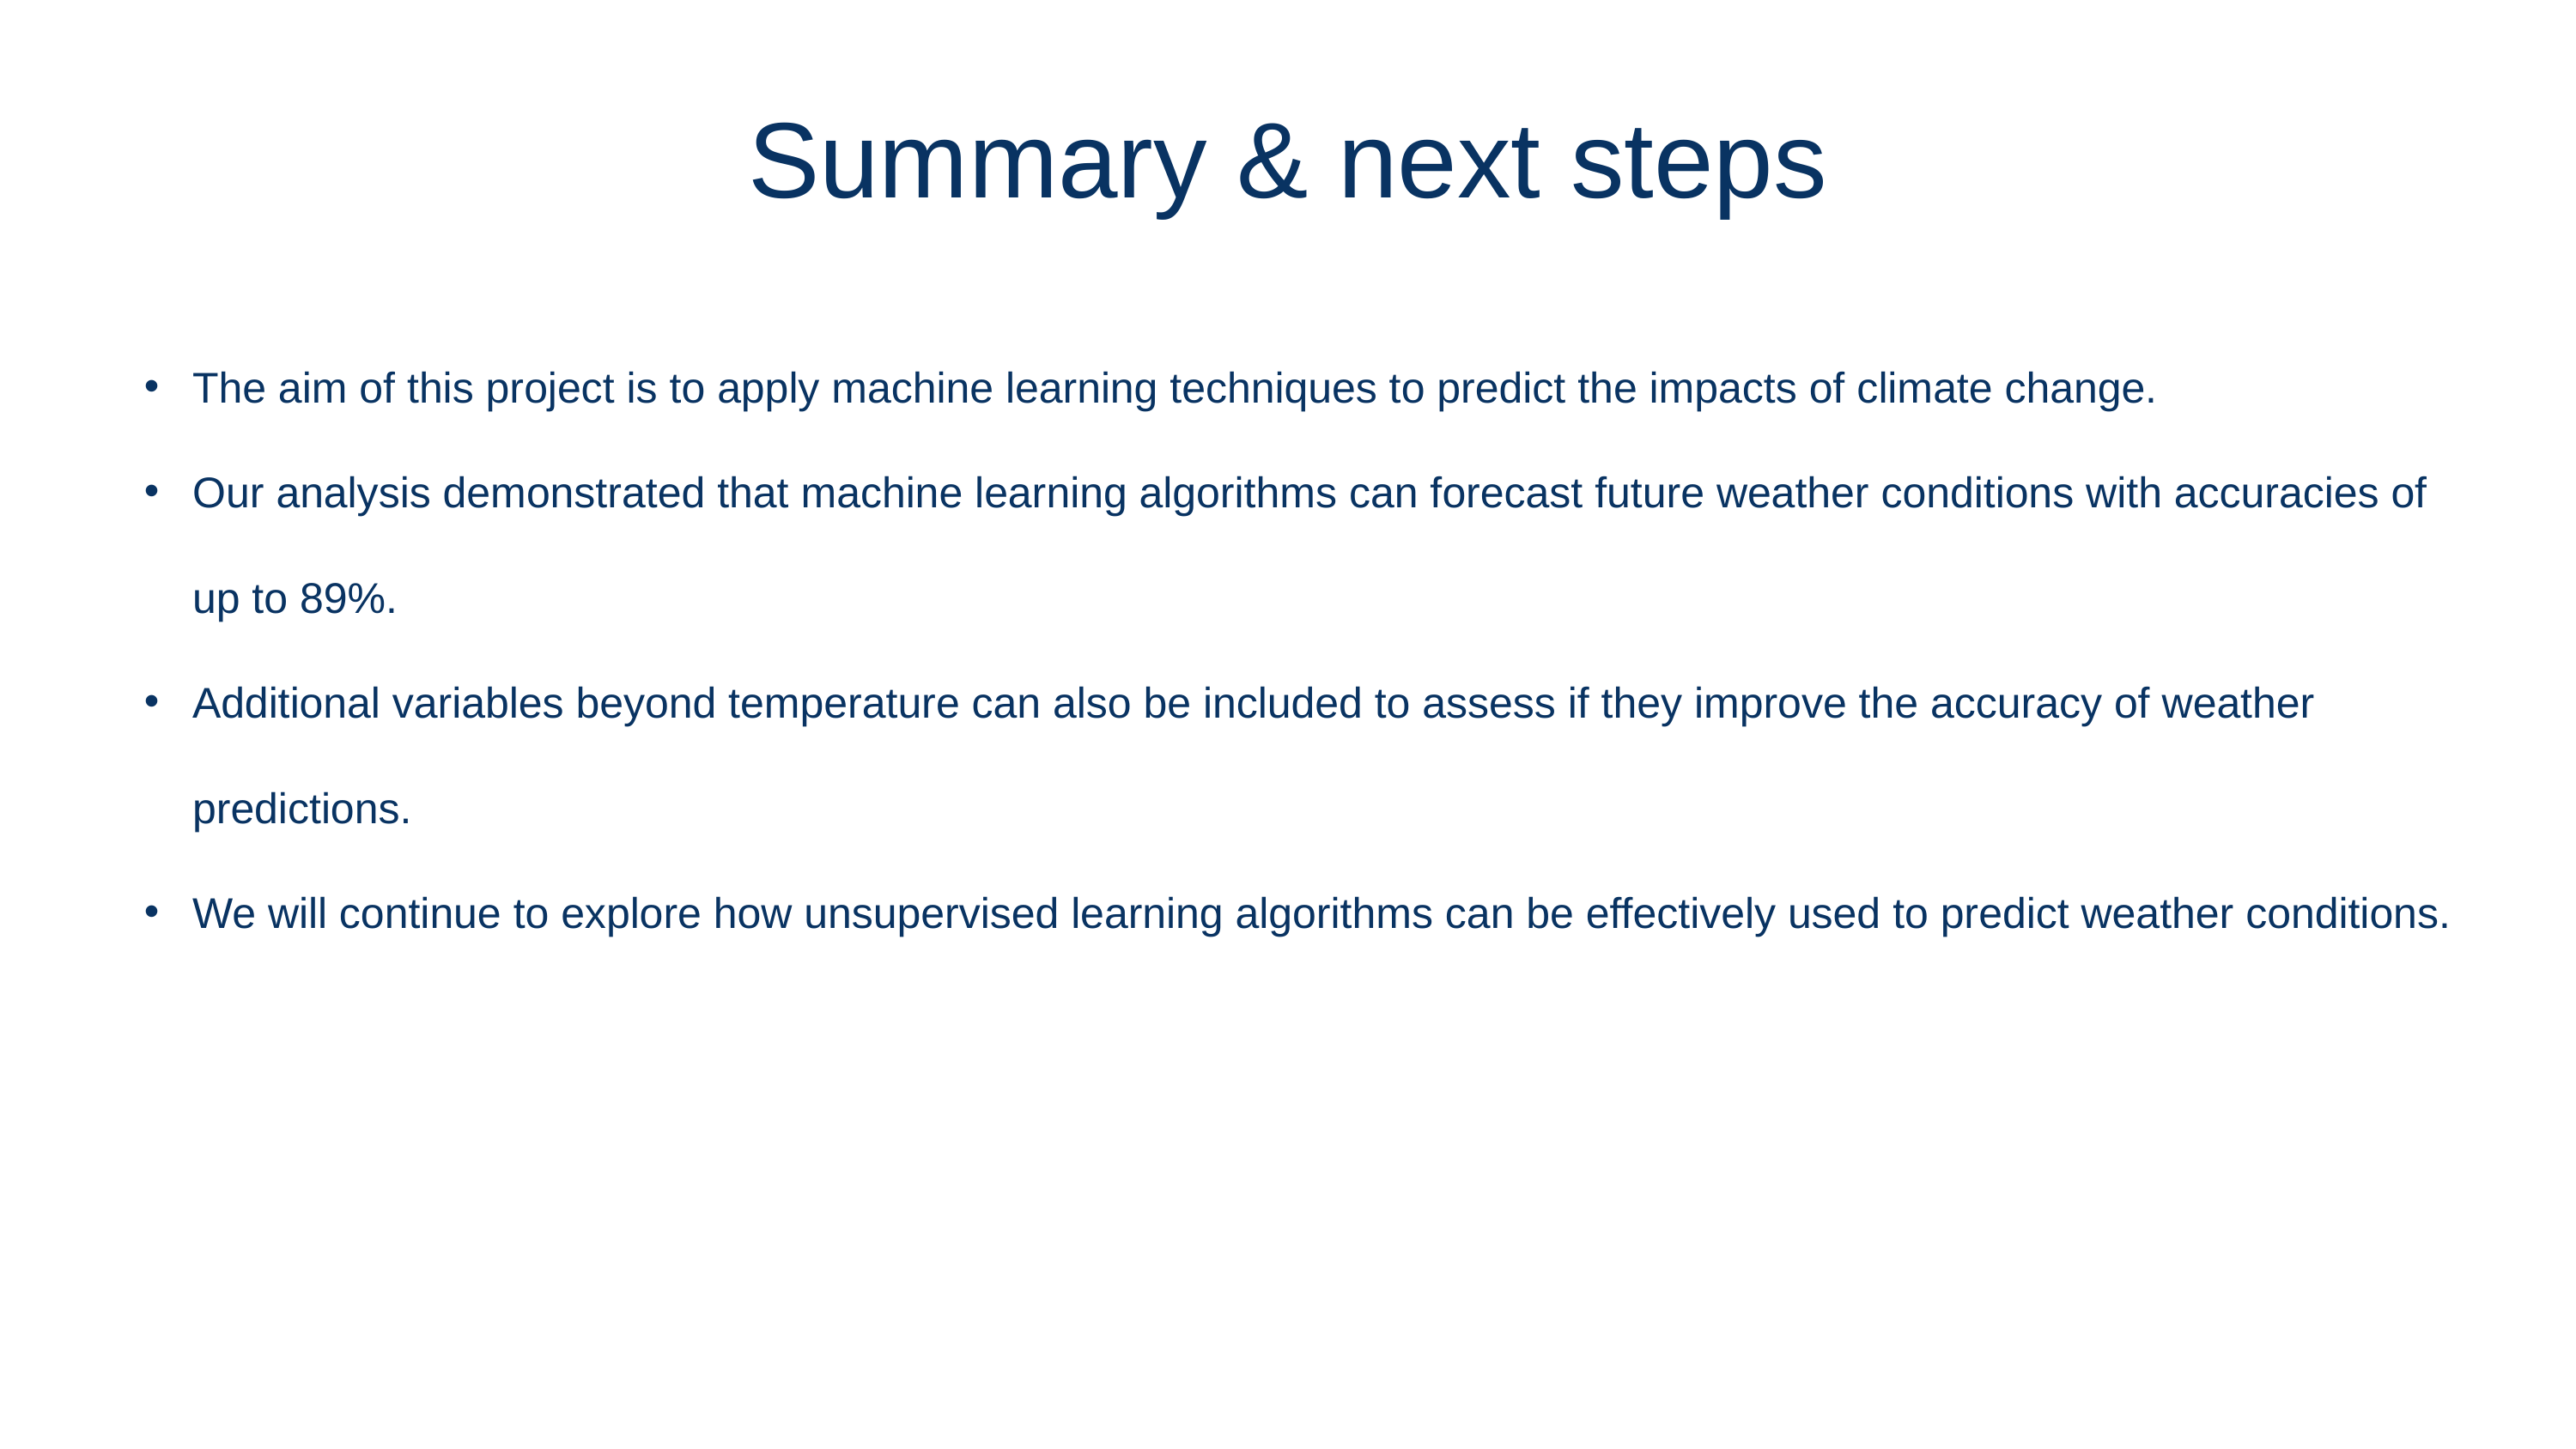

Summary & next steps
The aim of this project is to apply machine learning techniques to predict the impacts of climate change.
Our analysis demonstrated that machine learning algorithms can forecast future weather conditions with accuracies of up to 89%.
Additional variables beyond temperature can also be included to assess if they improve the accuracy of weather predictions.
We will continue to explore how unsupervised learning algorithms can be effectively used to predict weather conditions.